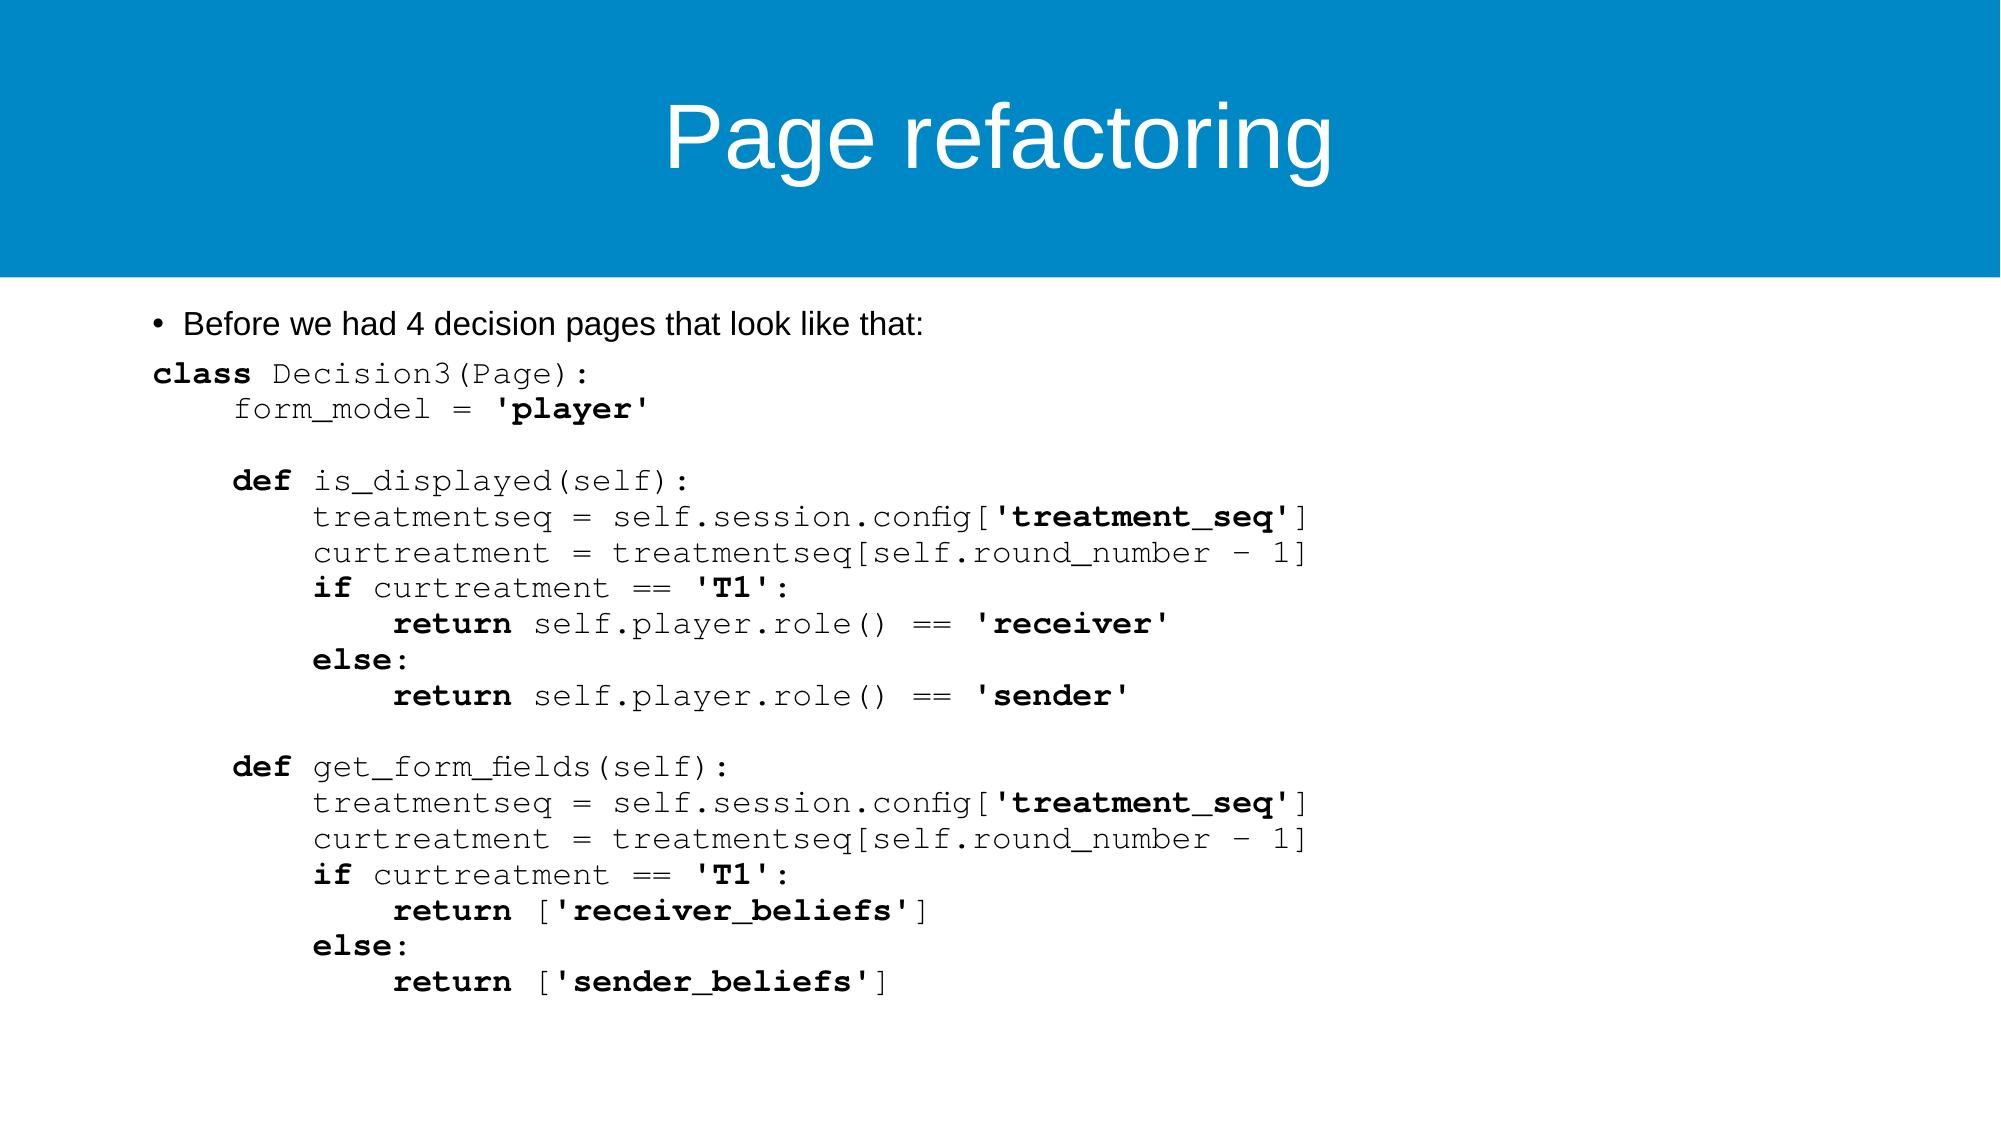

# Page refactoring
Before we had 4 decision pages that look like that:
class Decision3(Page):
    form_model = 'player'
    def is_displayed(self):
        treatmentseq = self.session.config['treatment_seq']
        curtreatment = treatmentseq[self.round_number - 1]
        if curtreatment == 'T1':
            return self.player.role() == 'receiver'
        else:
            return self.player.role() == 'sender'
    def get_form_fields(self):
        treatmentseq = self.session.config['treatment_seq']
        curtreatment = treatmentseq[self.round_number - 1]
        if curtreatment == 'T1':
            return ['receiver_beliefs']
        else:
            return ['sender_beliefs']